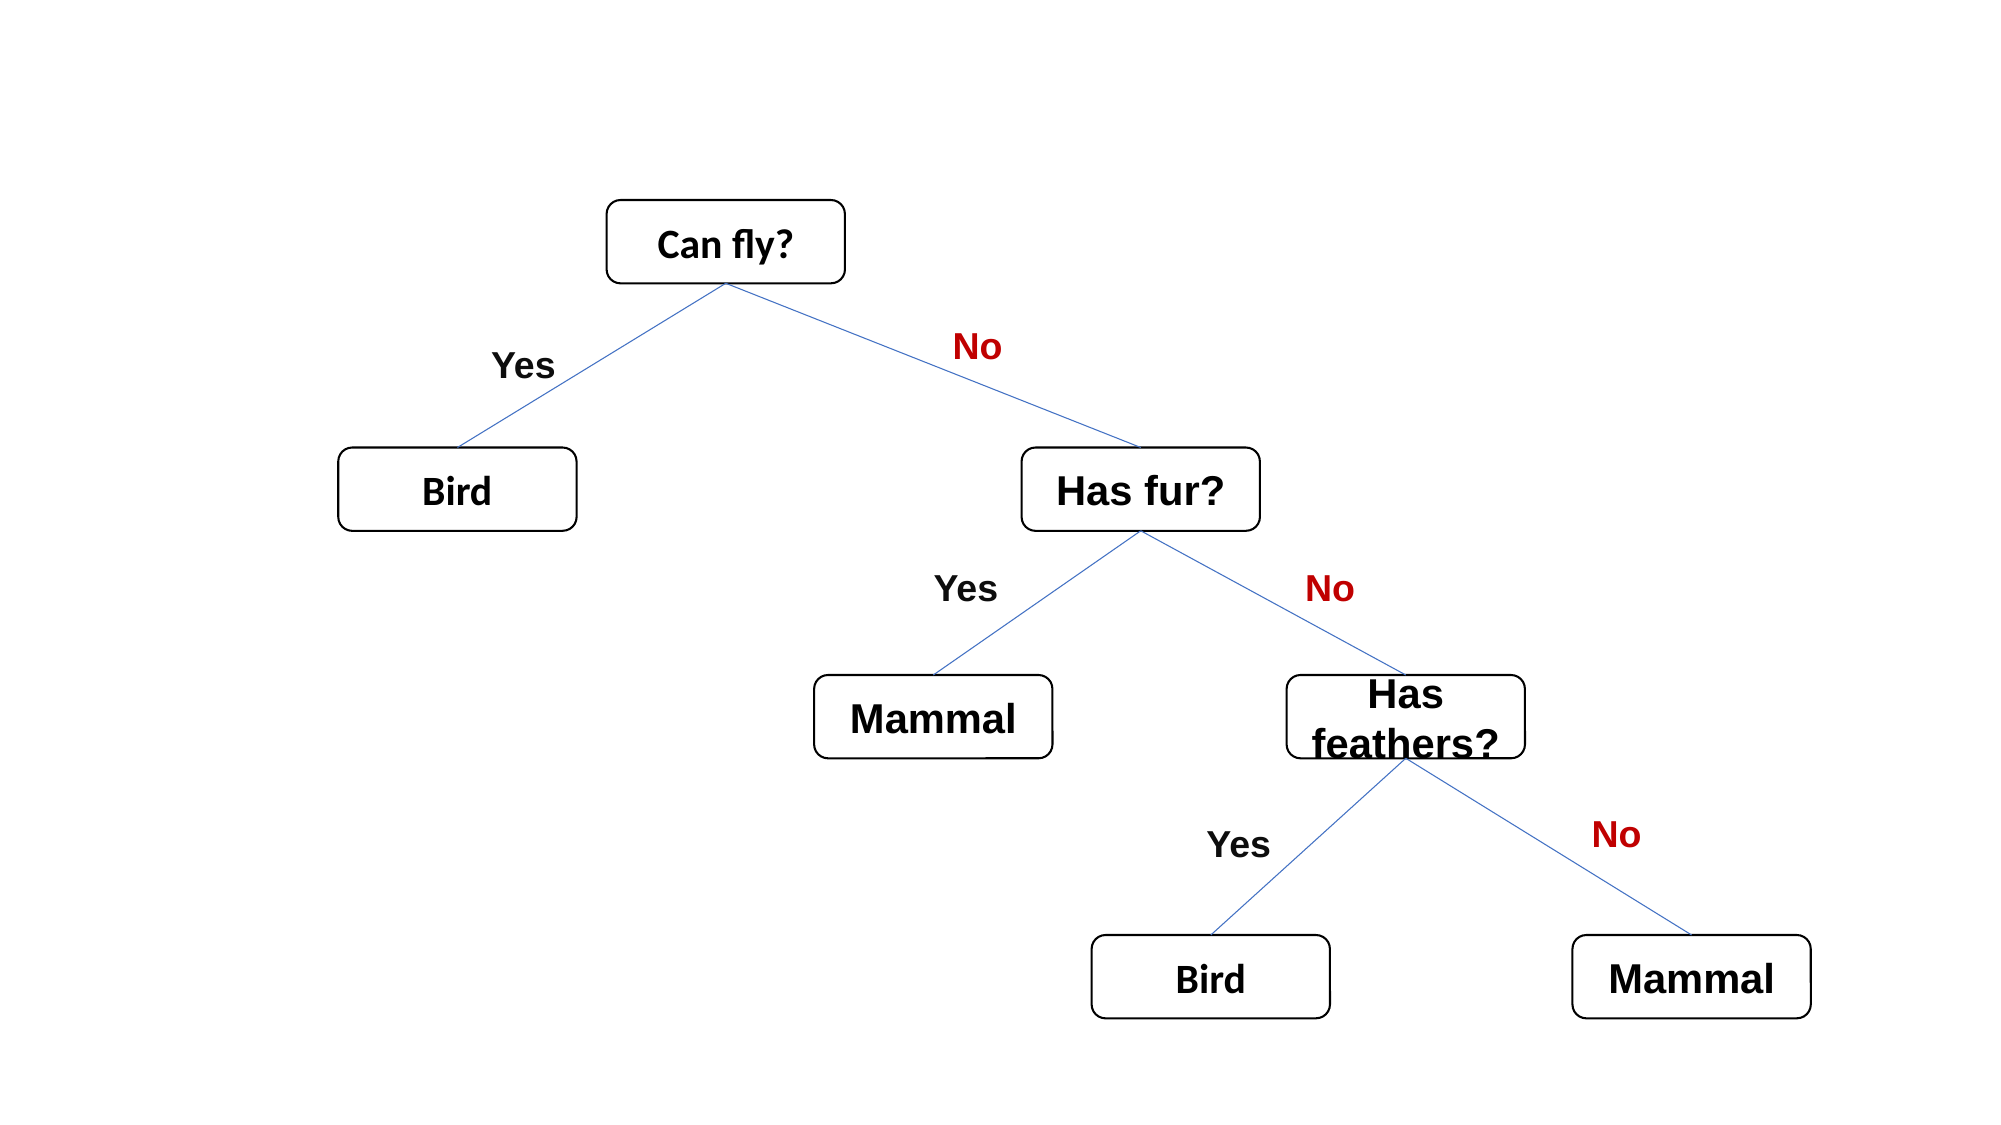

Can fly?

No
Yes

Bird

Has fur?
Yes
No
Mammal
Has feathers?
No
Yes

Bird

Mammal